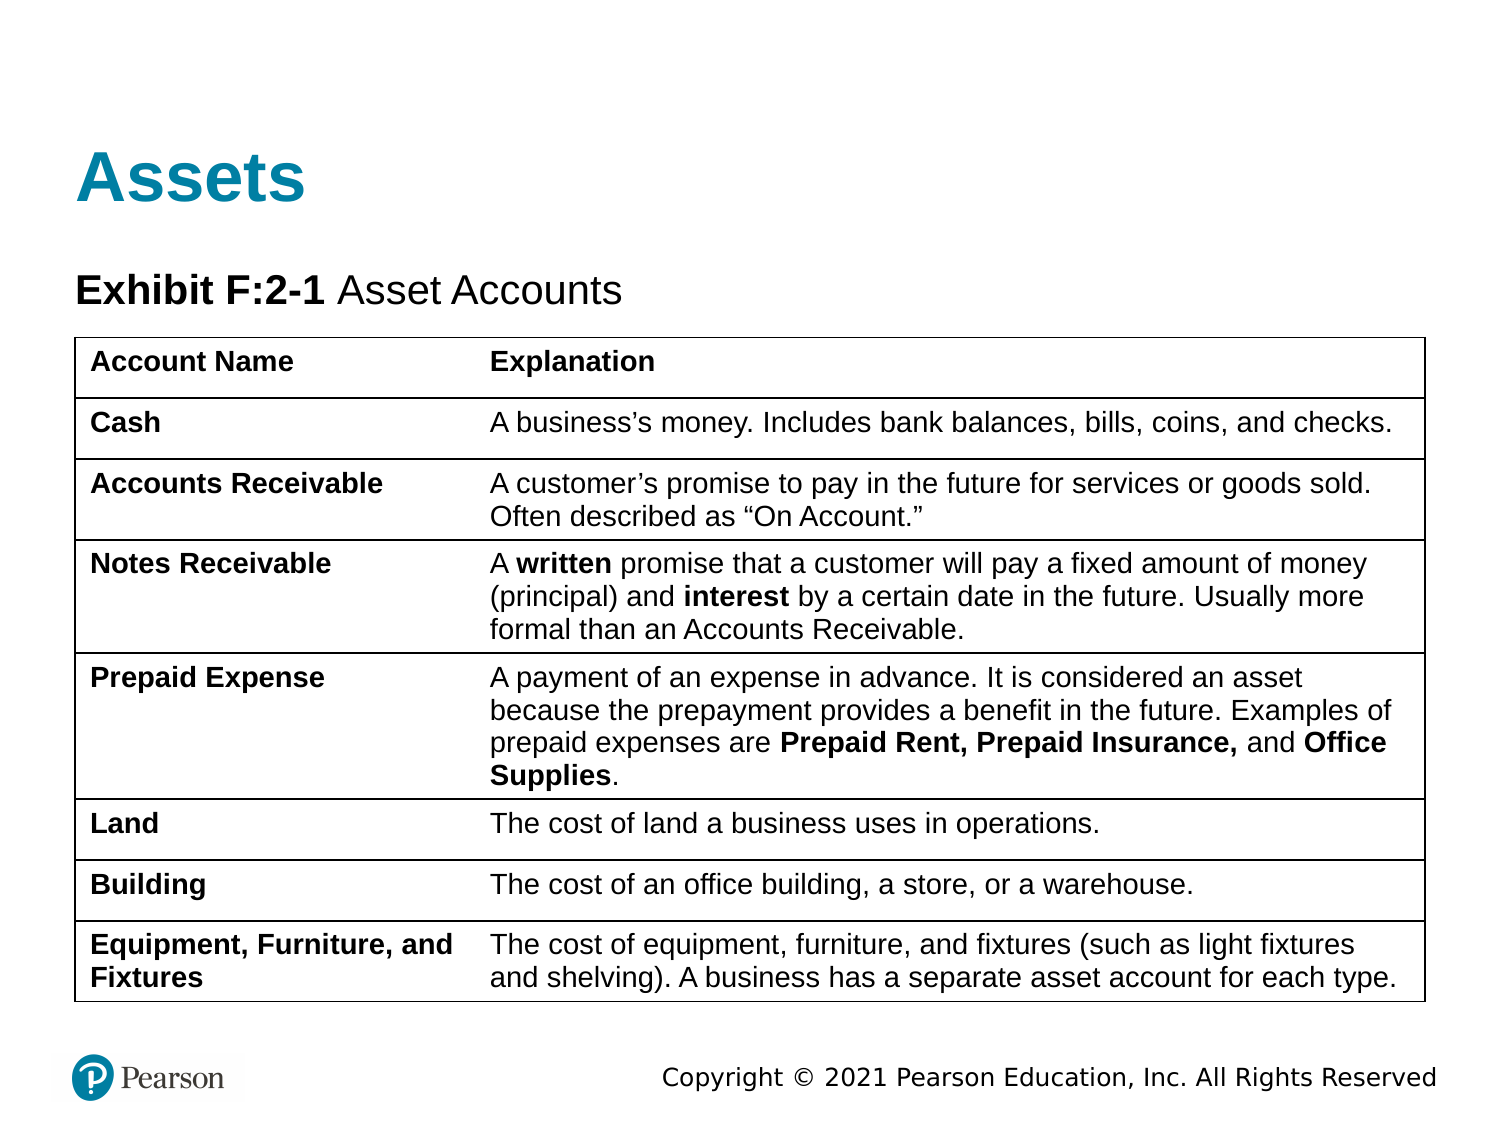

# Assets
Exhibit F:2-1 Asset Accounts
| Account Name | Explanation |
| --- | --- |
| Cash | A business’s money. Includes bank balances, bills, coins, and checks. |
| Accounts Receivable | A customer’s promise to pay in the future for services or goods sold. Often described as “On Account.” |
| Notes Receivable | A written promise that a customer will pay a fixed amount of money (principal) and interest by a certain date in the future. Usually more formal than an Accounts Receivable. |
| Prepaid Expense | A payment of an expense in advance. It is considered an asset because the prepayment provides a benefit in the future. Examples of prepaid expenses are Prepaid Rent, Prepaid Insurance, and Office Supplies. |
| Land | The cost of land a business uses in operations. |
| Building | The cost of an office building, a store, or a warehouse. |
| Equipment, Furniture, and Fixtures | The cost of equipment, furniture, and fixtures (such as light fixtures and shelving). A business has a separate asset account for each type. |